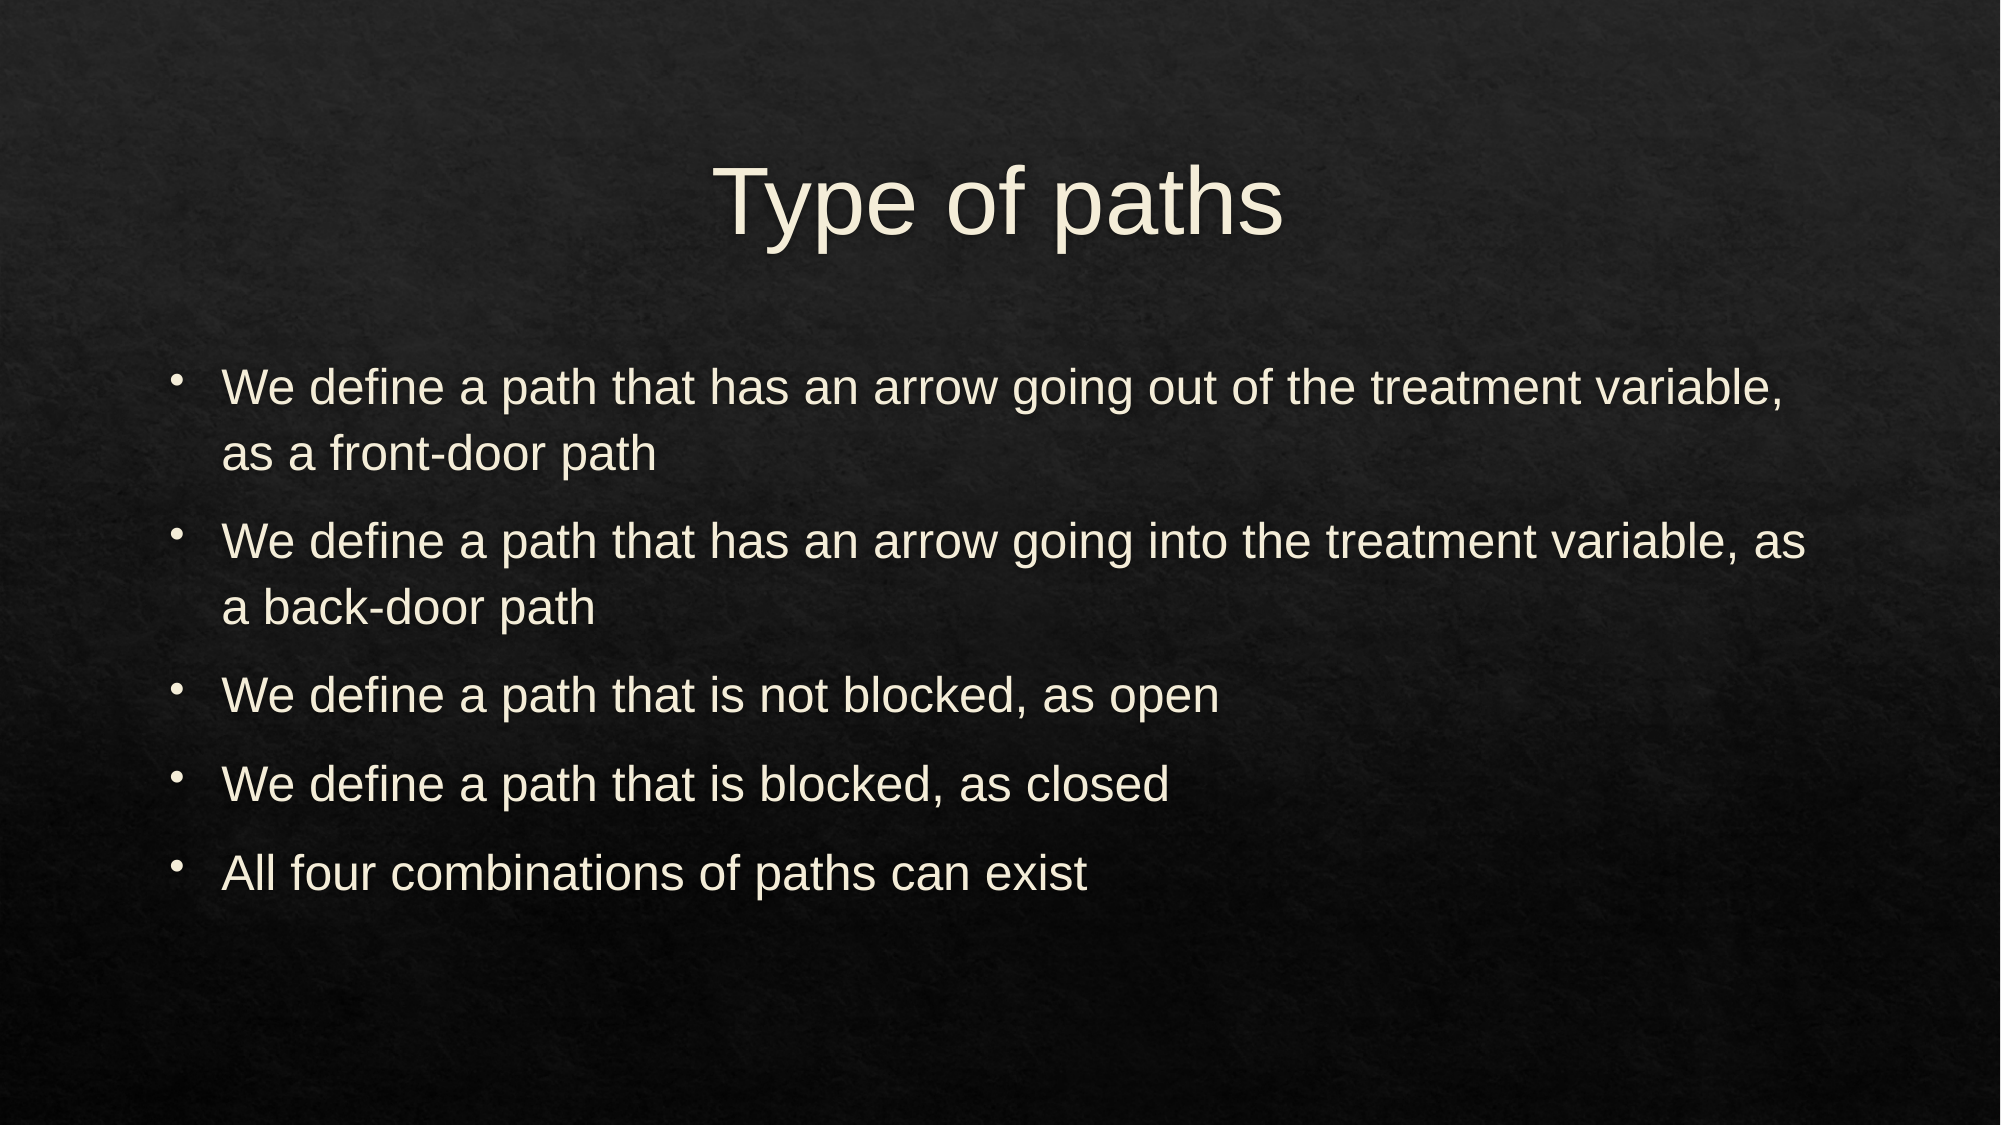

# Type of paths
We define a path that has an arrow going out of the treatment variable, as a front-door path
We define a path that has an arrow going into the treatment variable, as a back-door path
We define a path that is not blocked, as open
We define a path that is blocked, as closed
All four combinations of paths can exist